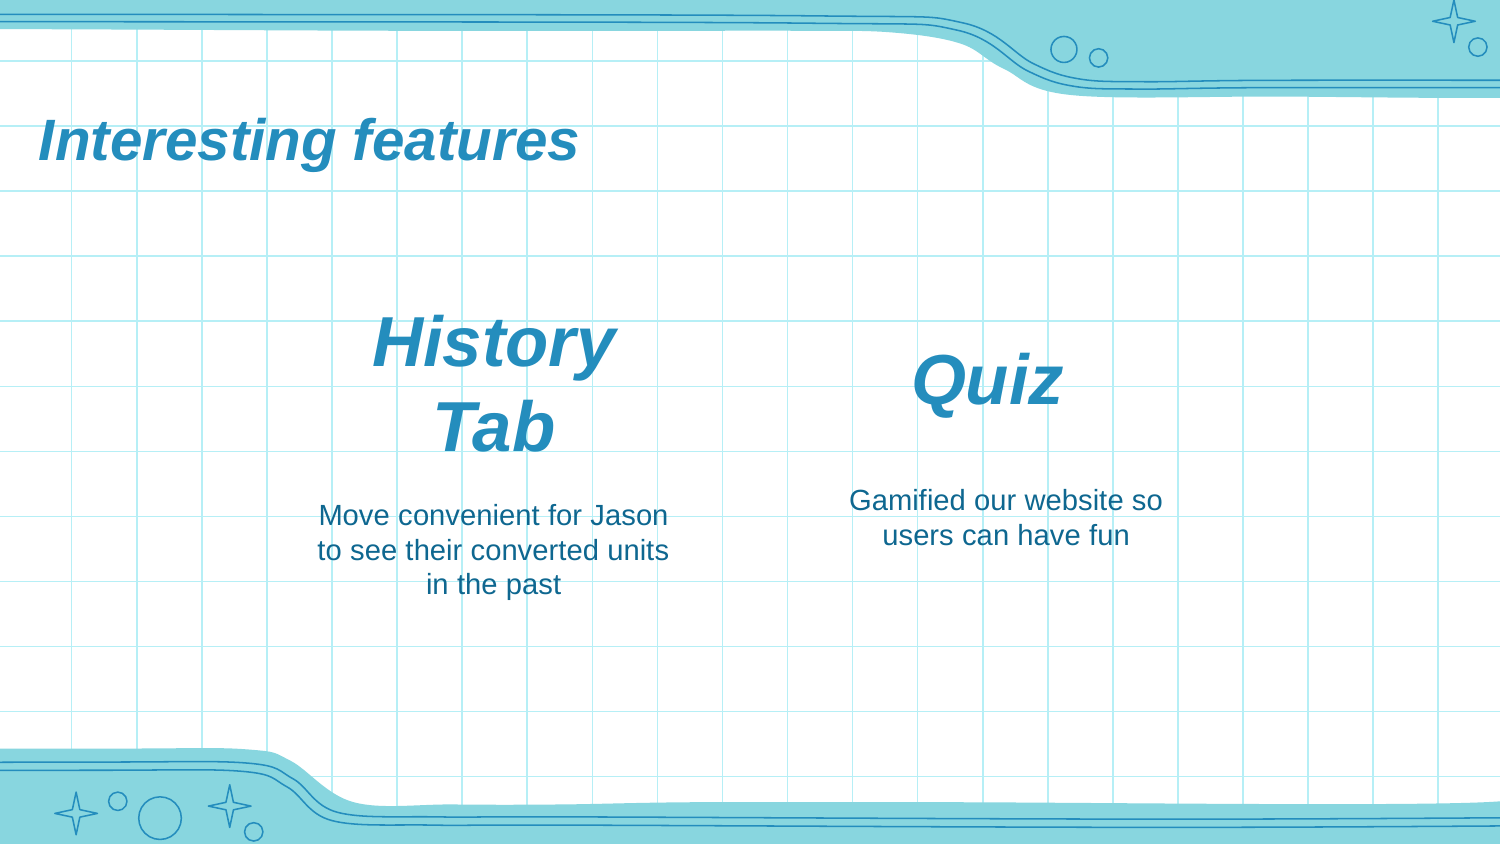

Interesting features
Quiz
# History Tab
Gamified our website so users can have fun
Move convenient for Jason to see their converted units in the past